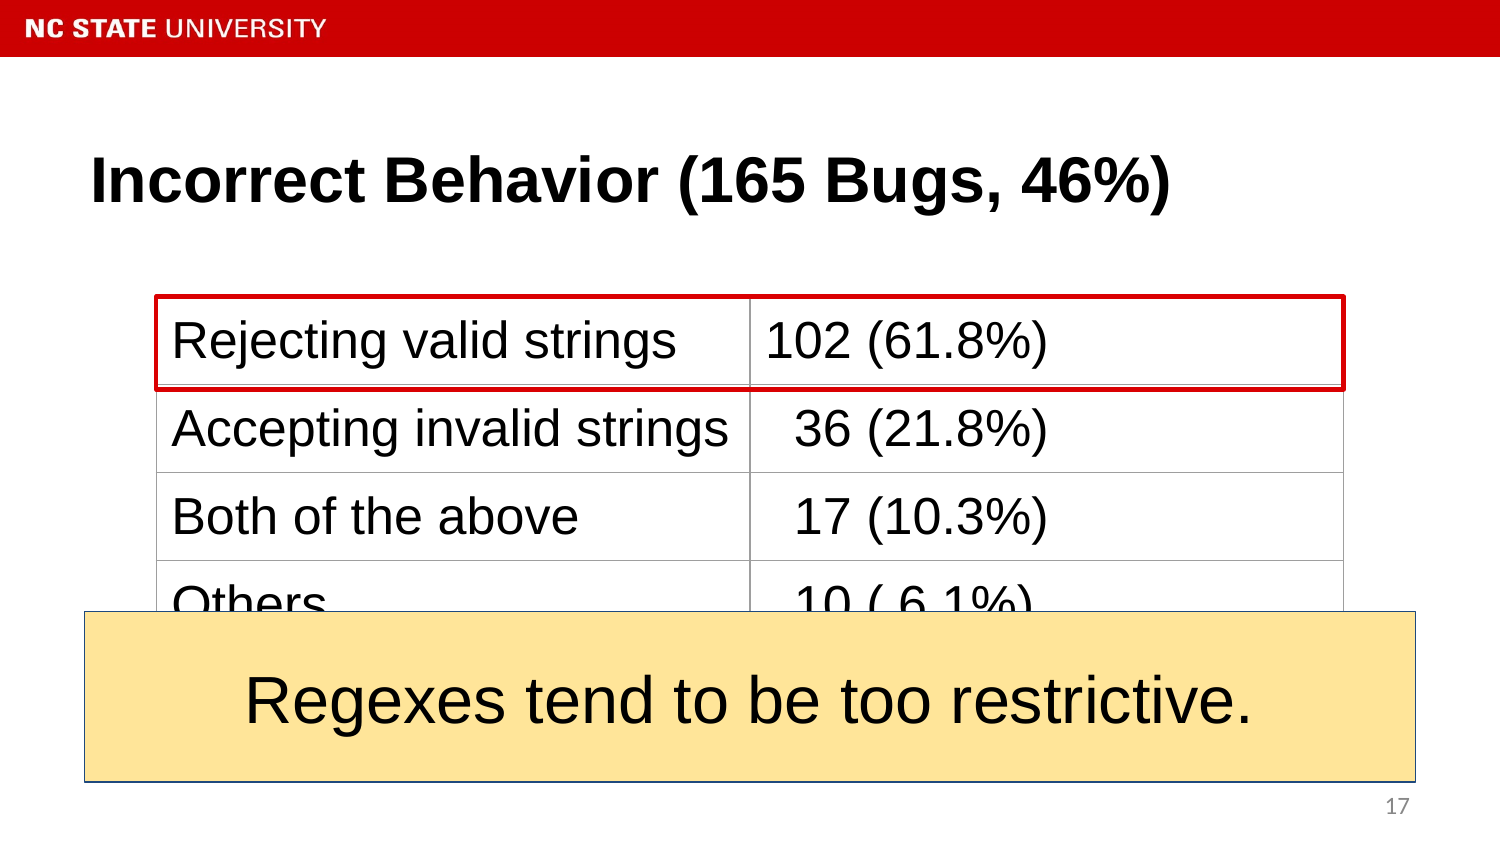

# Incorrect Behavior (165 Bugs, 46%)

| Rejecting valid strings | 102 (61.8%) |
| --- | --- |
| Accepting invalid strings | 36 (21.8%) |
| Both of the above | 17 (10.3%) |
| Others | 10 ( 6.1%) |
Regexes tend to be too restrictive.
17